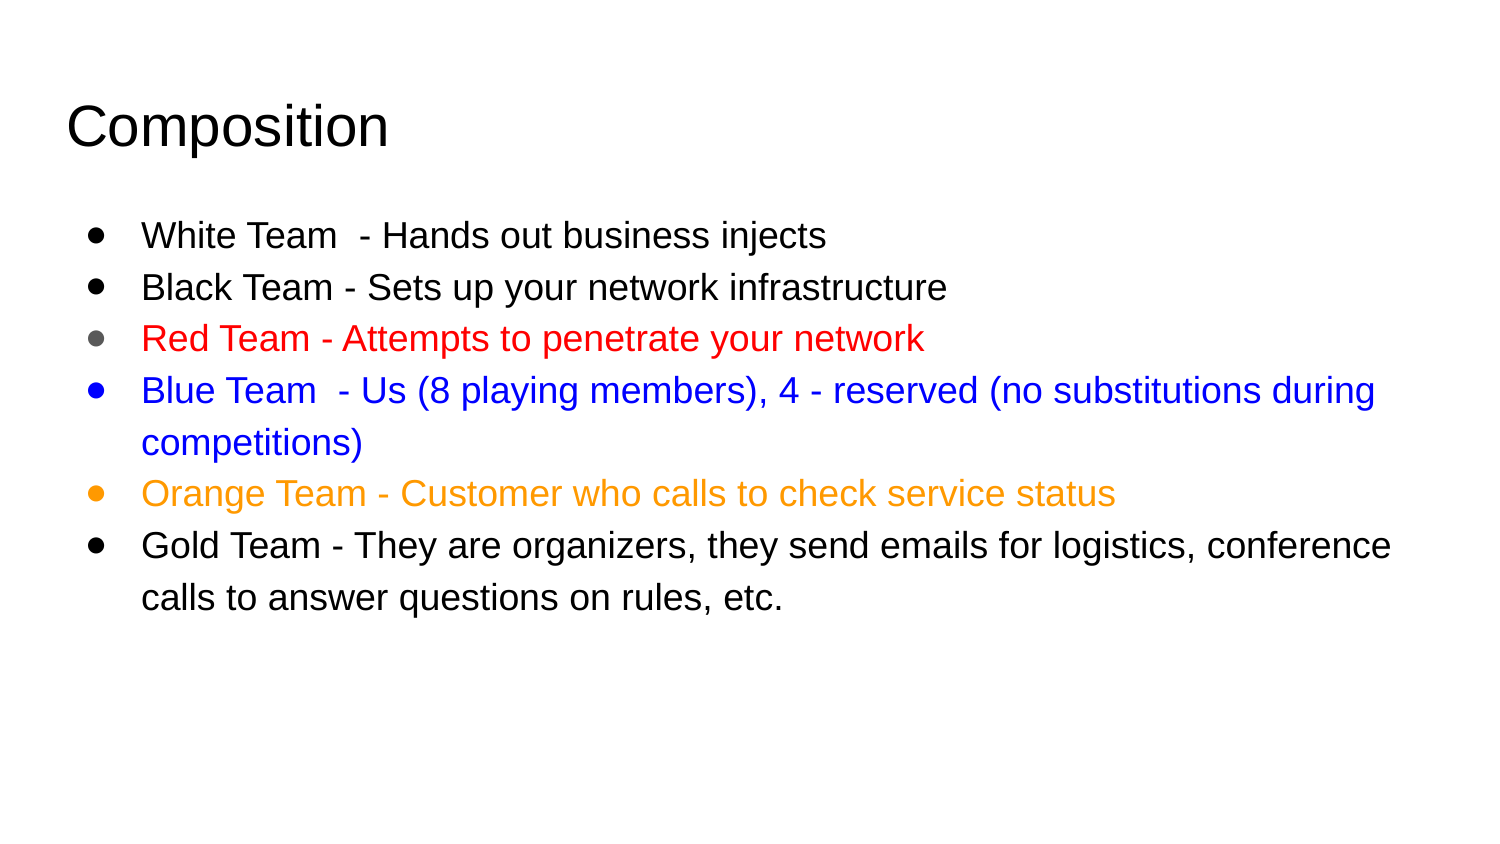

# Composition
White Team  - Hands out business injects
Black Team - Sets up your network infrastructure
Red Team - Attempts to penetrate your network
Blue Team  - Us (8 playing members), 4 - reserved (no substitutions during competitions)
Orange Team - Customer who calls to check service status
Gold Team - They are organizers, they send emails for logistics, conference calls to answer questions on rules, etc.